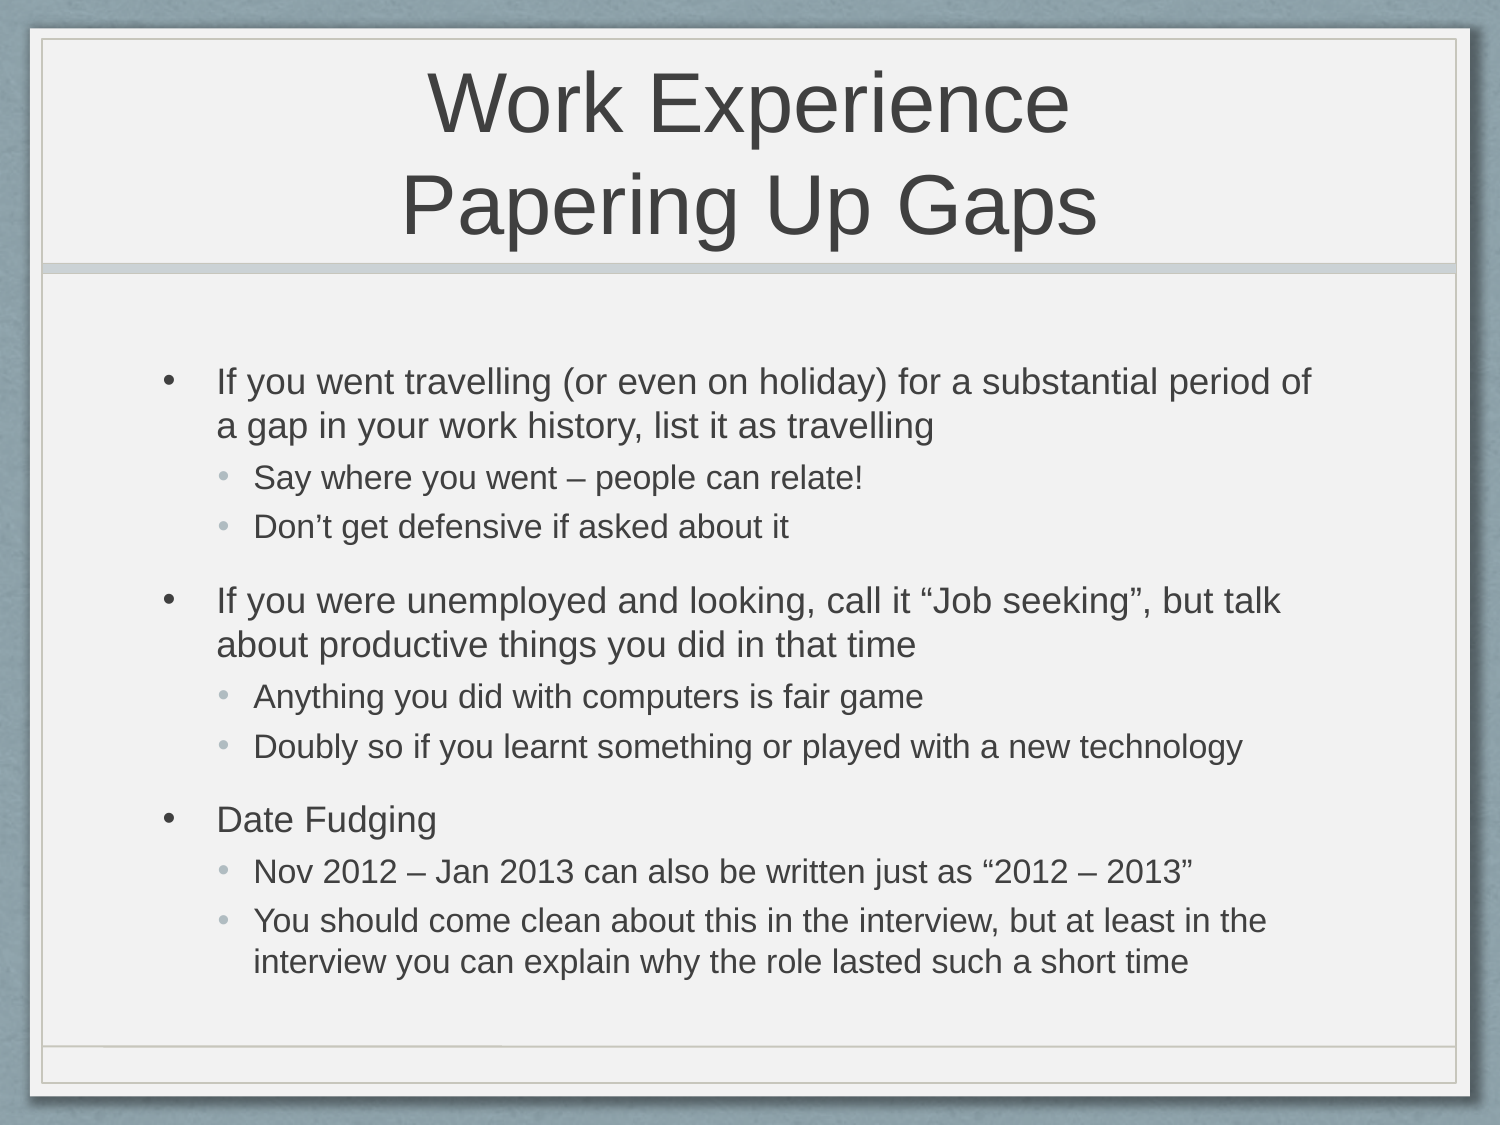

# Work Experience Papering Up Gaps
If you went travelling (or even on holiday) for a substantial period of a gap in your work history, list it as travelling
Say where you went – people can relate!
Don’t get defensive if asked about it
If you were unemployed and looking, call it “Job seeking”, but talk about productive things you did in that time
Anything you did with computers is fair game
Doubly so if you learnt something or played with a new technology
Date Fudging
Nov 2012 – Jan 2013 can also be written just as “2012 – 2013”
You should come clean about this in the interview, but at least in the interview you can explain why the role lasted such a short time